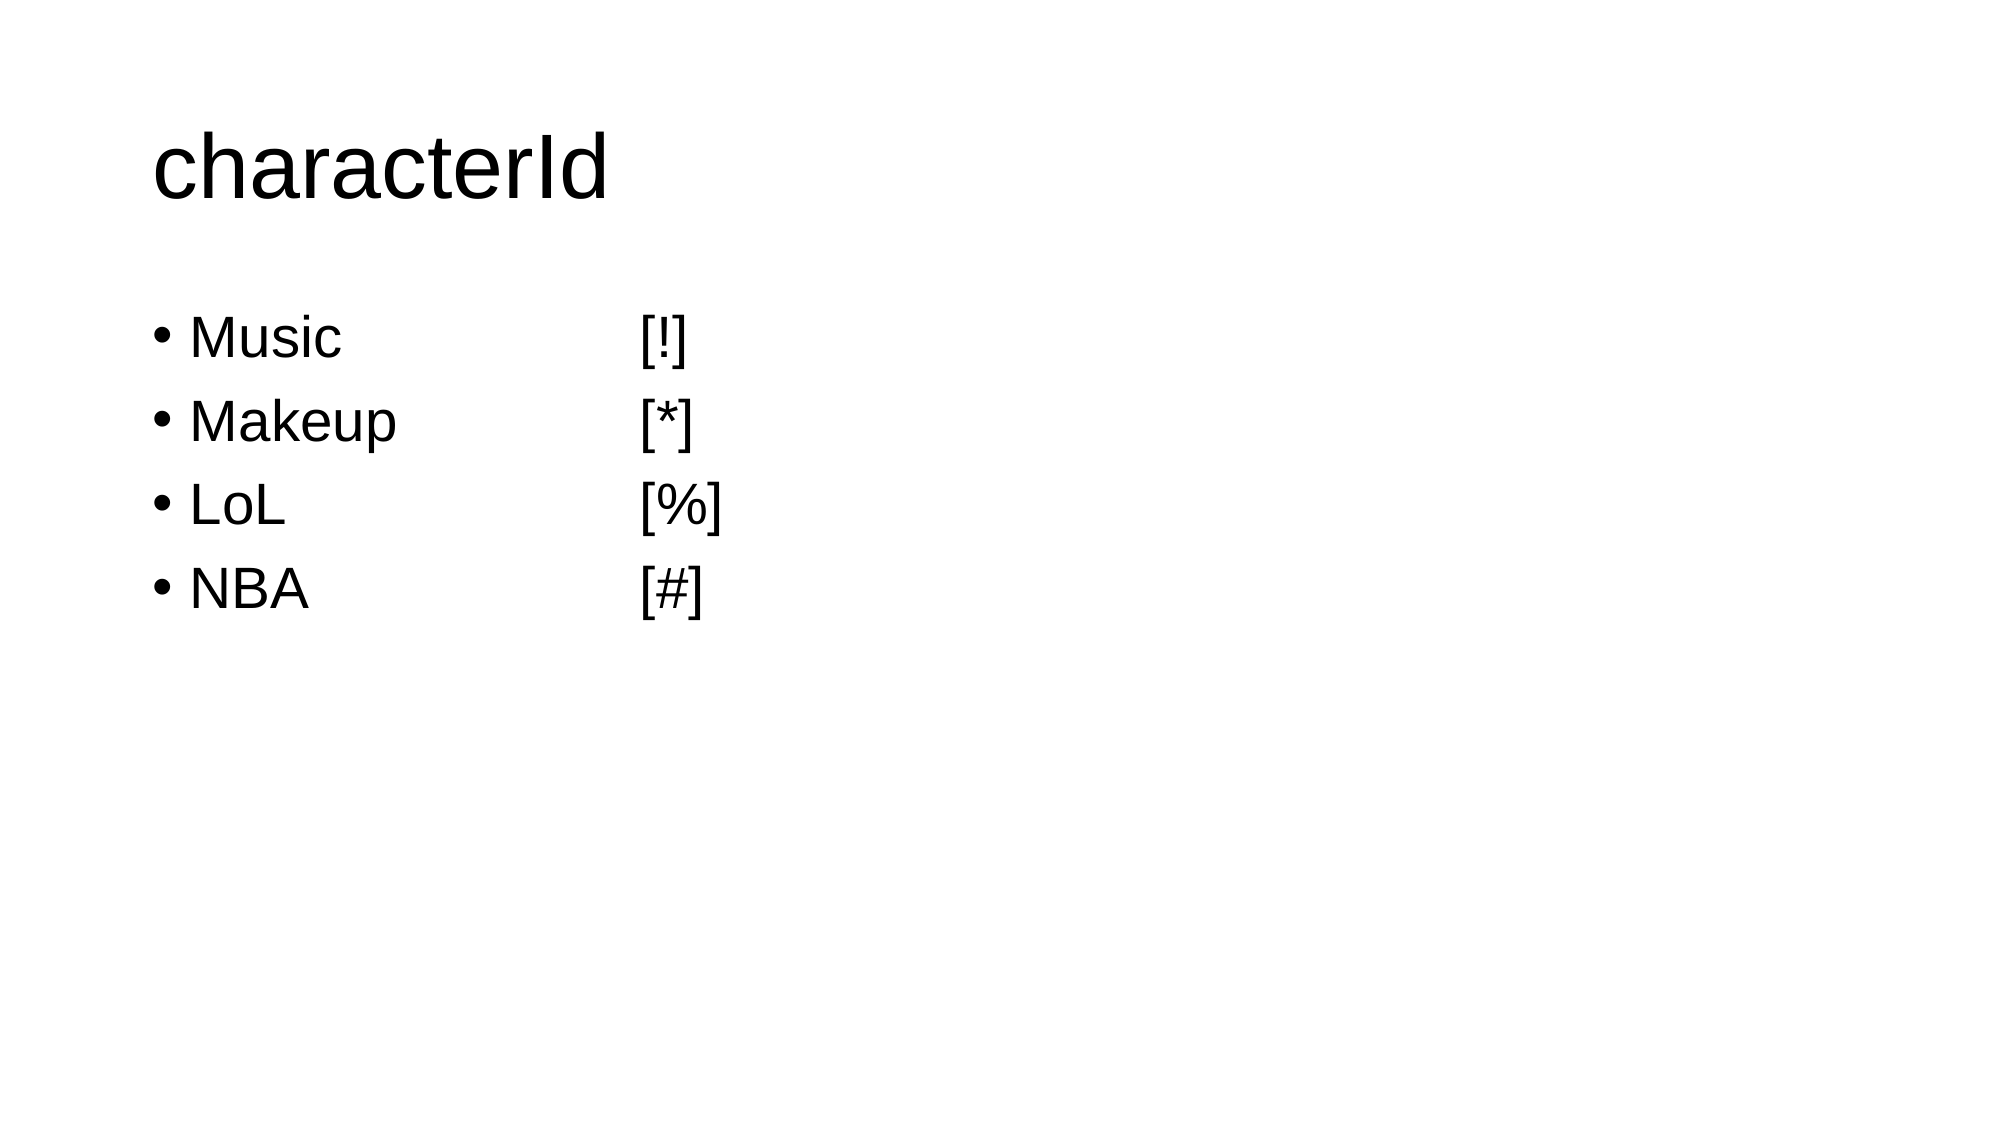

# characterId
Music		[!]
Makeup		[*]
LoL			[%]
NBA			[#]